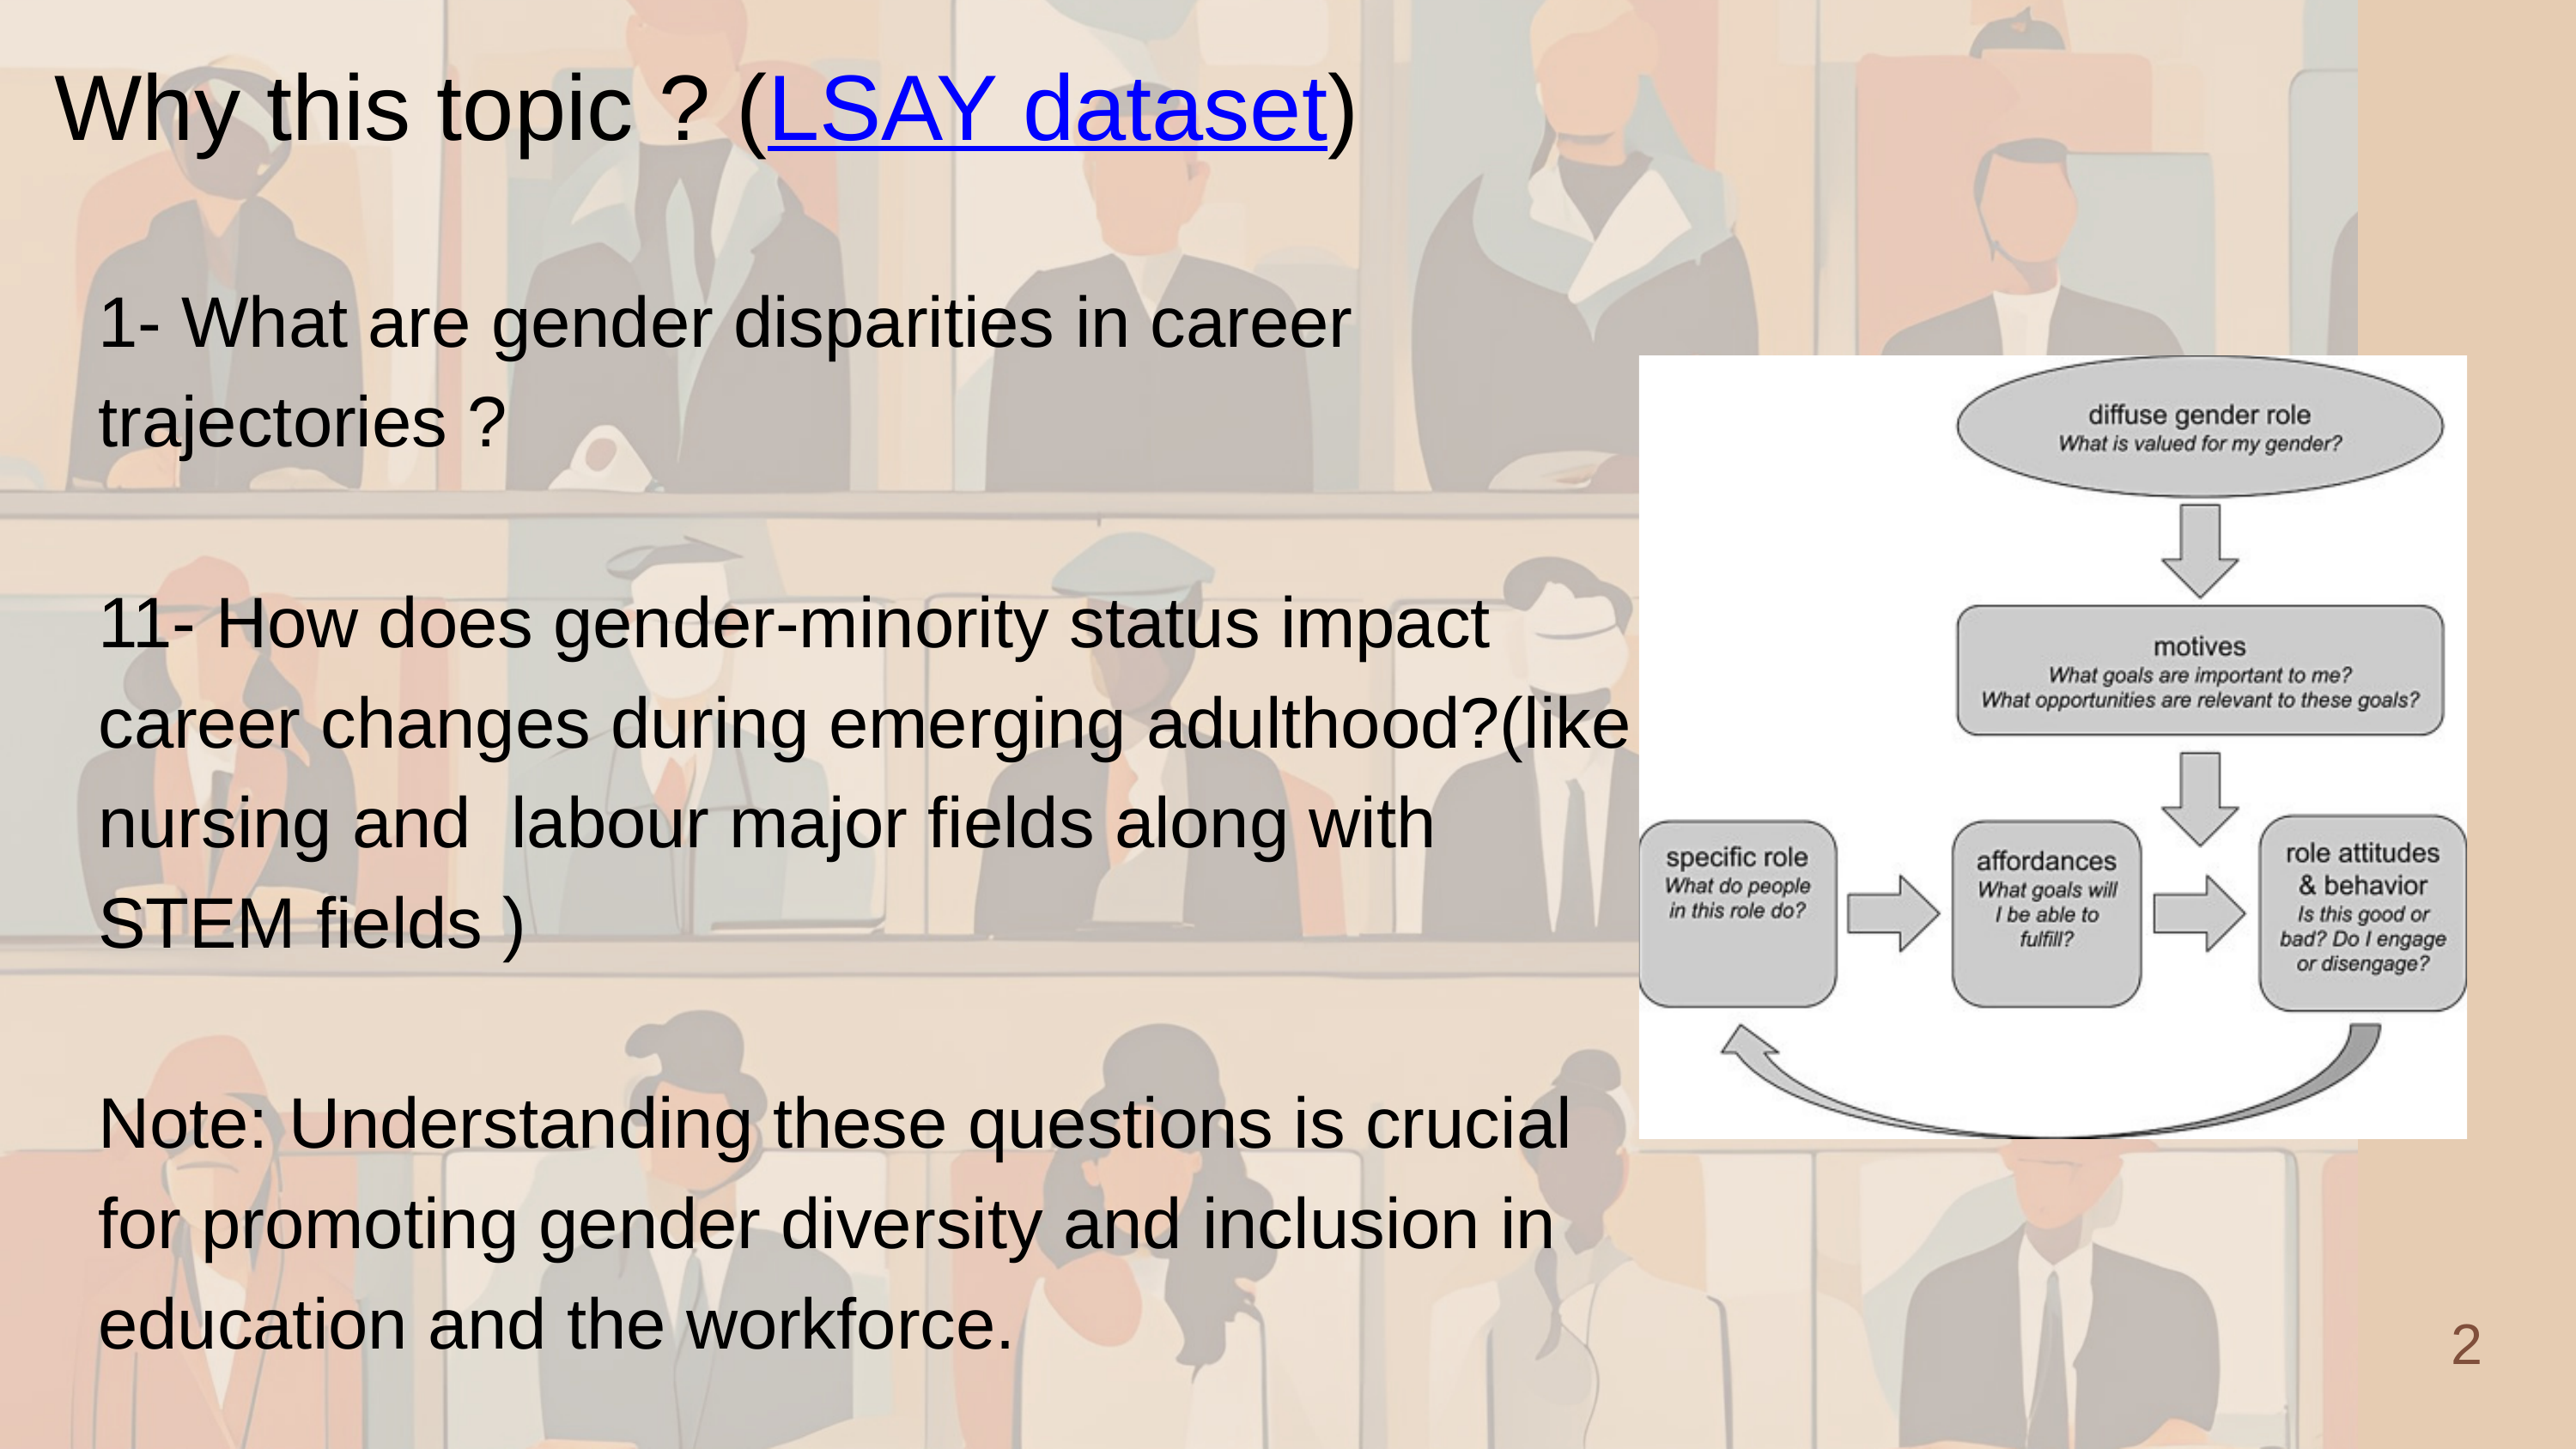

Why this topic ? (LSAY dataset)
1- What are gender disparities in career trajectories ?

11- How does gender-minority status impact career changes during emerging adulthood?(like nursing and  labour major fields along with STEM fields )

Note: Understanding these questions is crucial for promoting gender diversity and inclusion in education and the workforce.

2